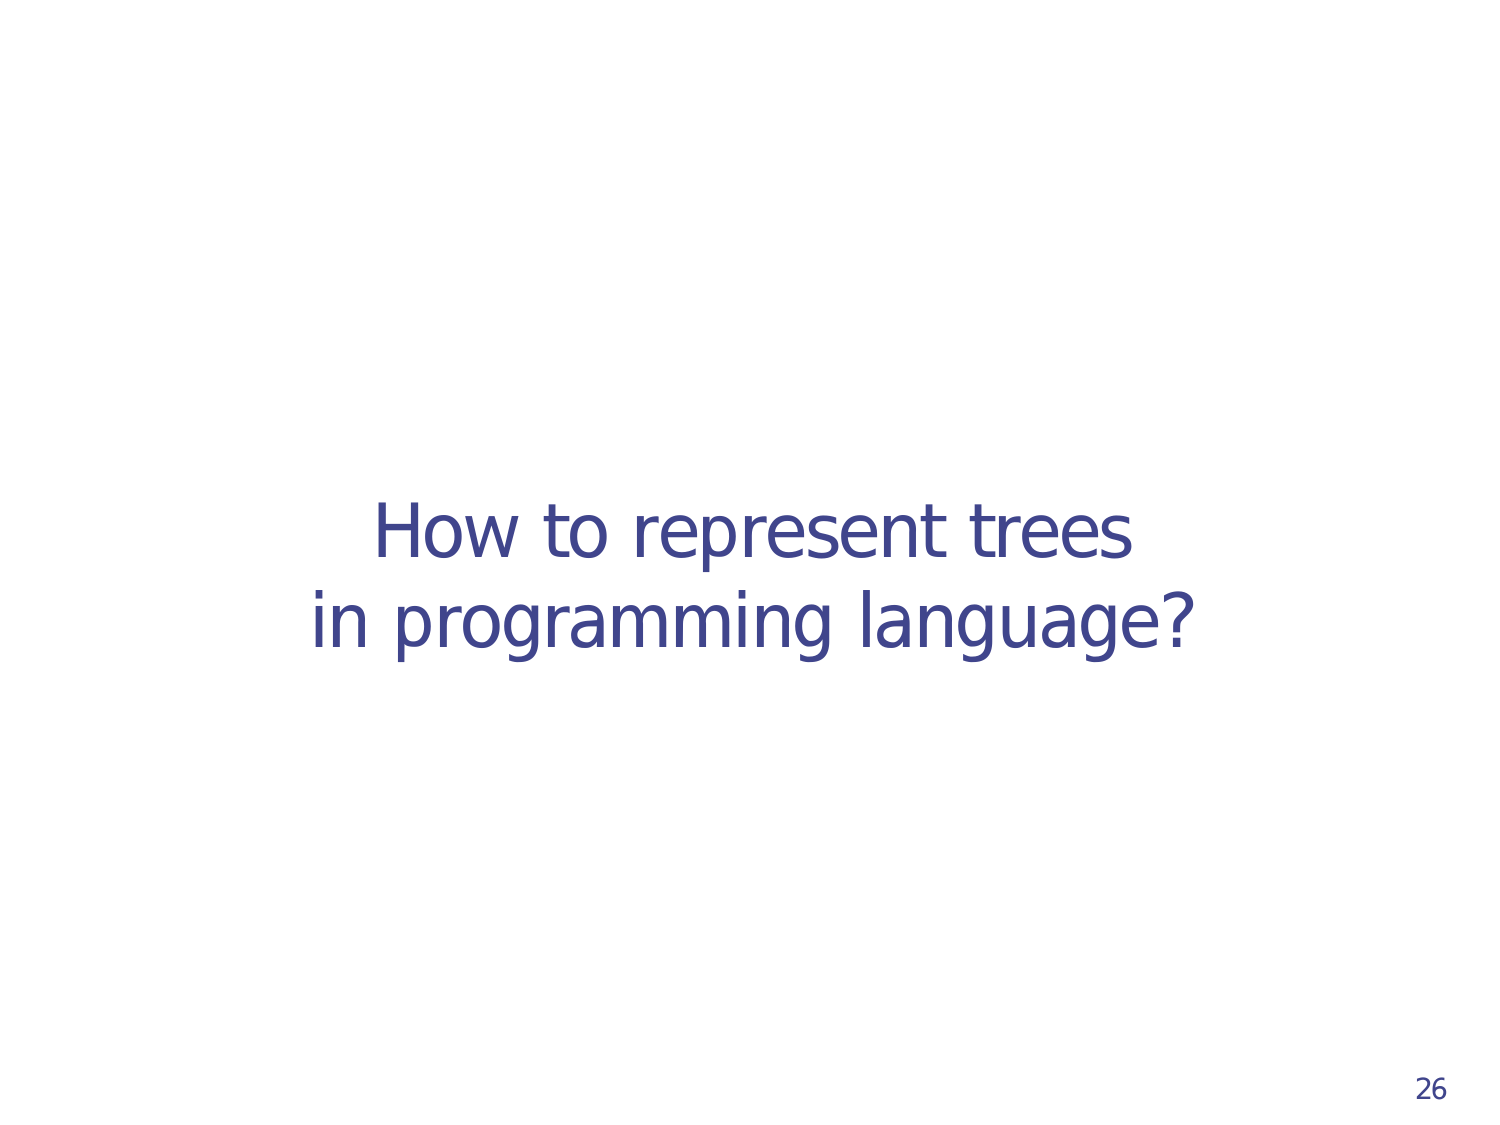

How to represent trees
in programming language?
26